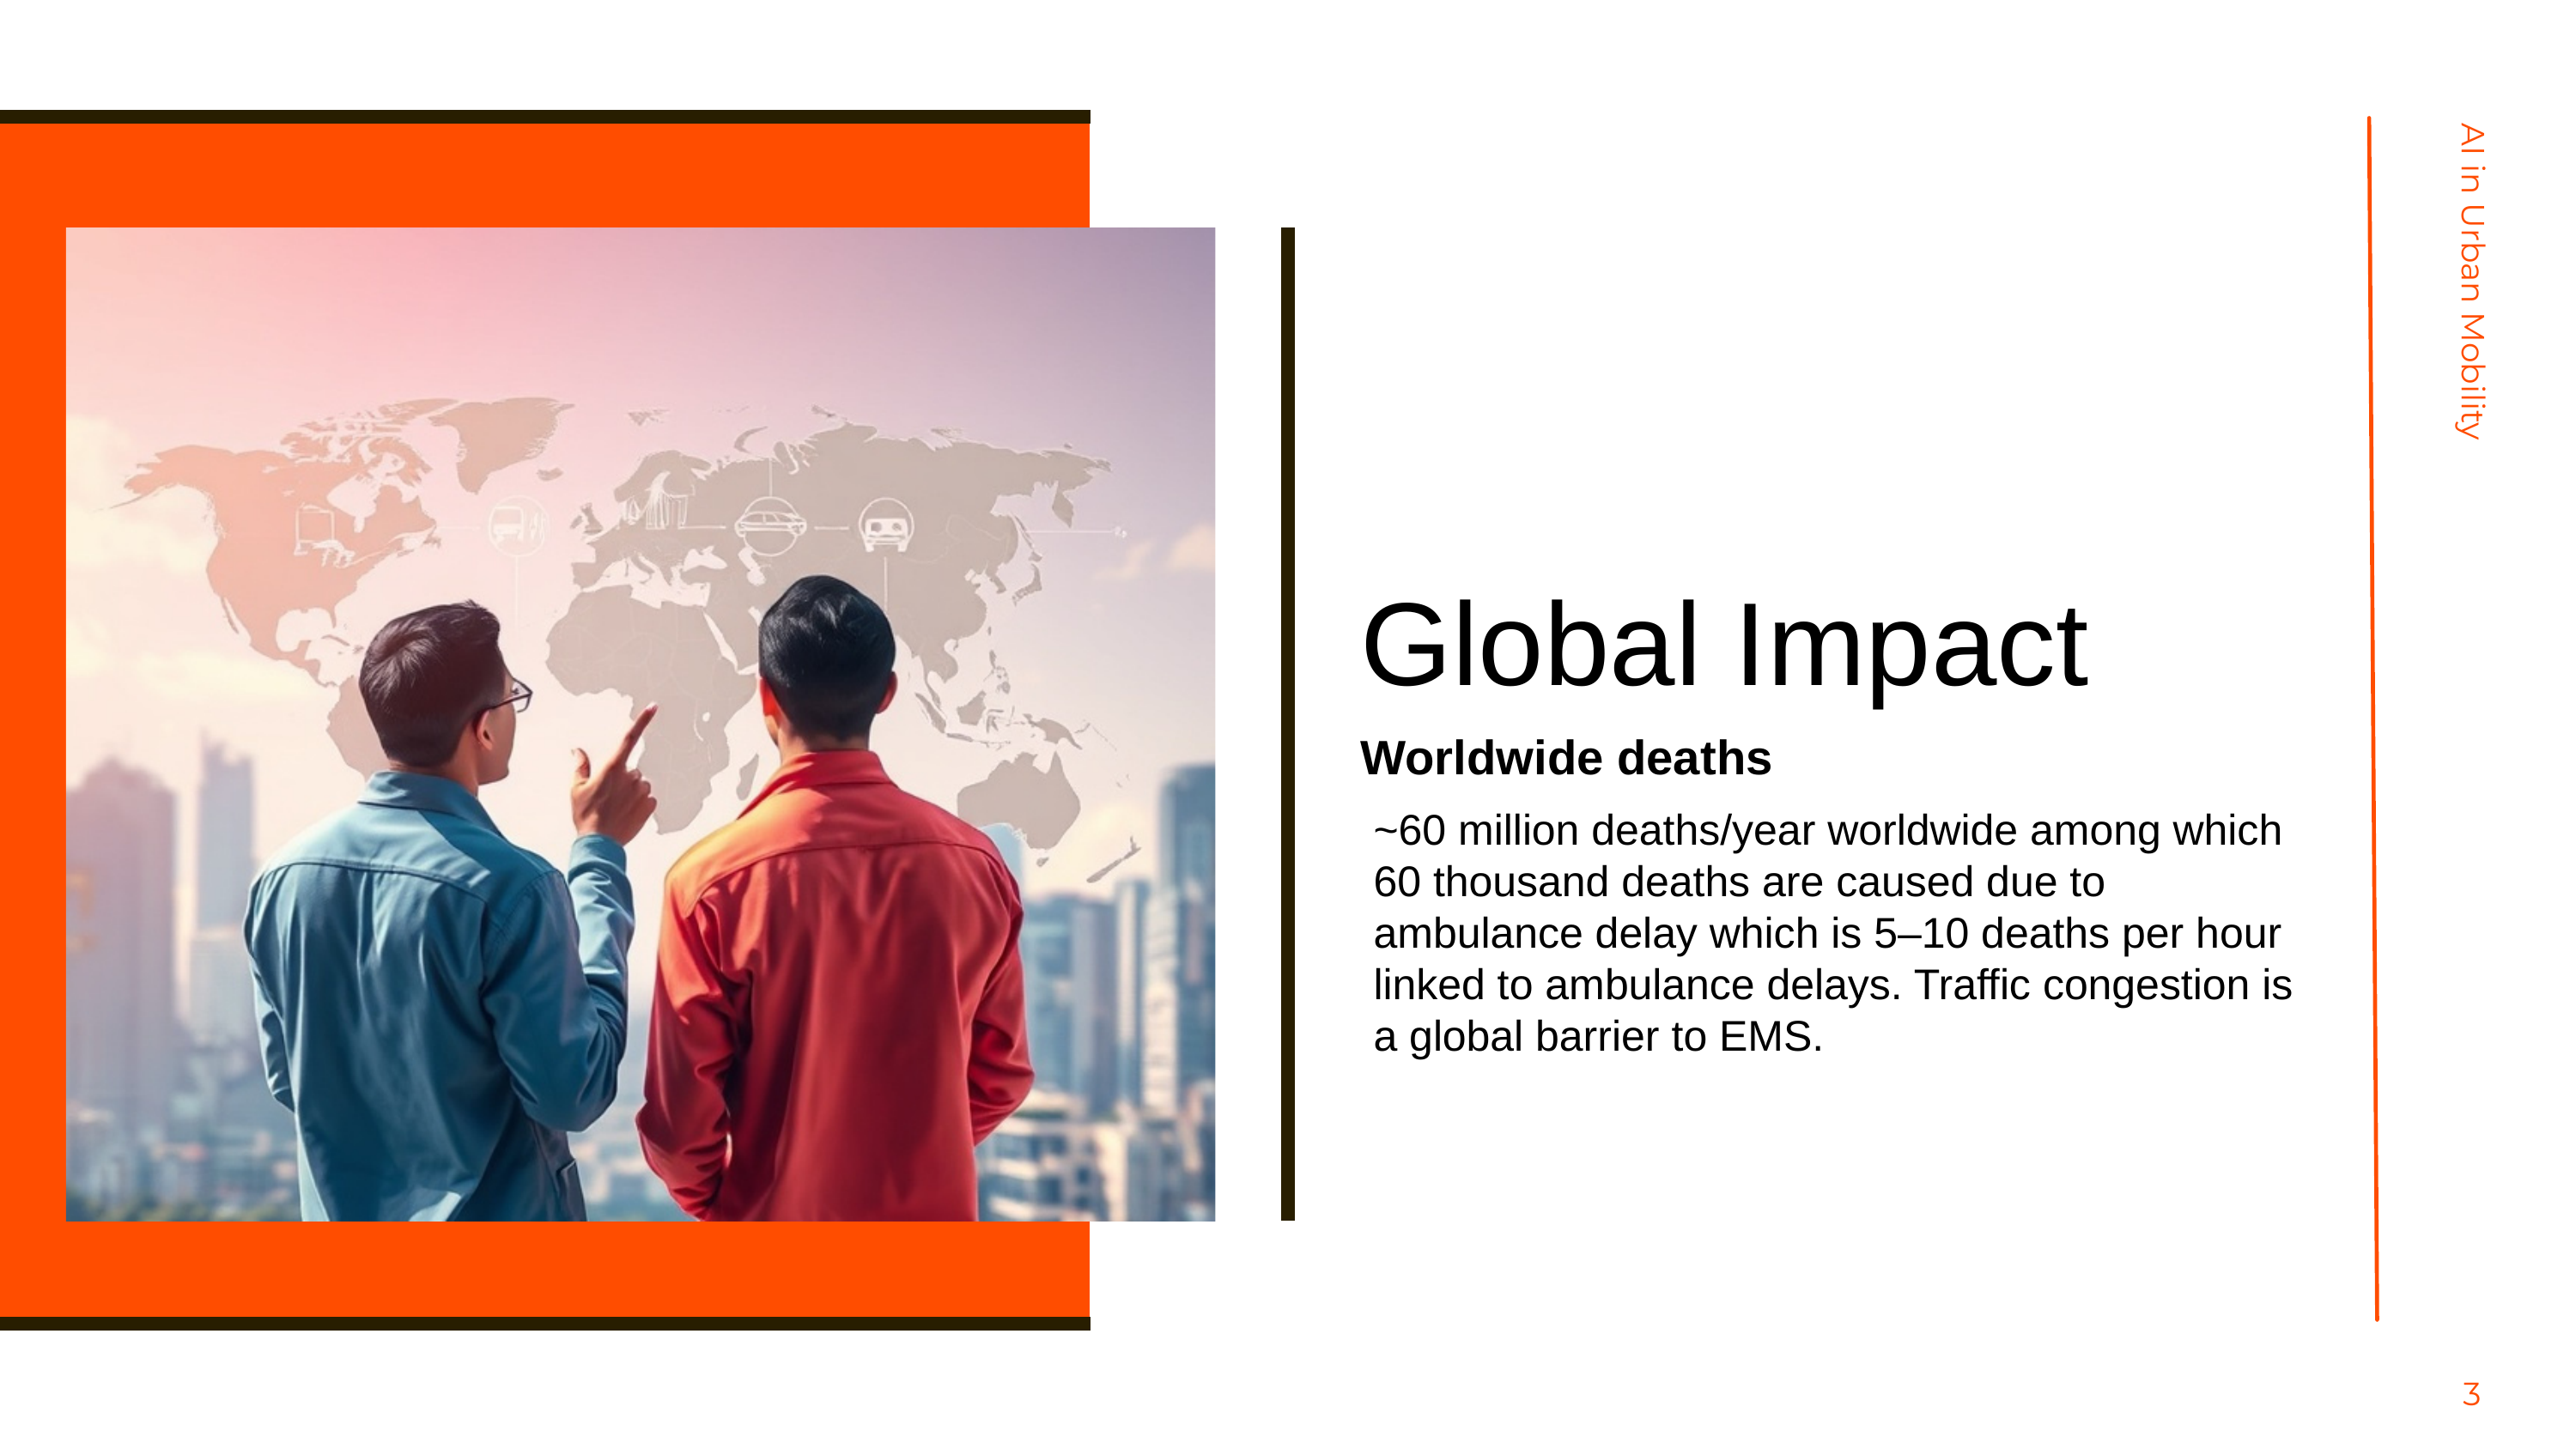

AI in Urban Mobility

Global Impact

Worldwide deaths

~60 million deaths/year worldwide among which 60 thousand deaths are caused due to ambulance delay which is 5–10 deaths per hour linked to ambulance delays. Traffic congestion is a global barrier to EMS.

3